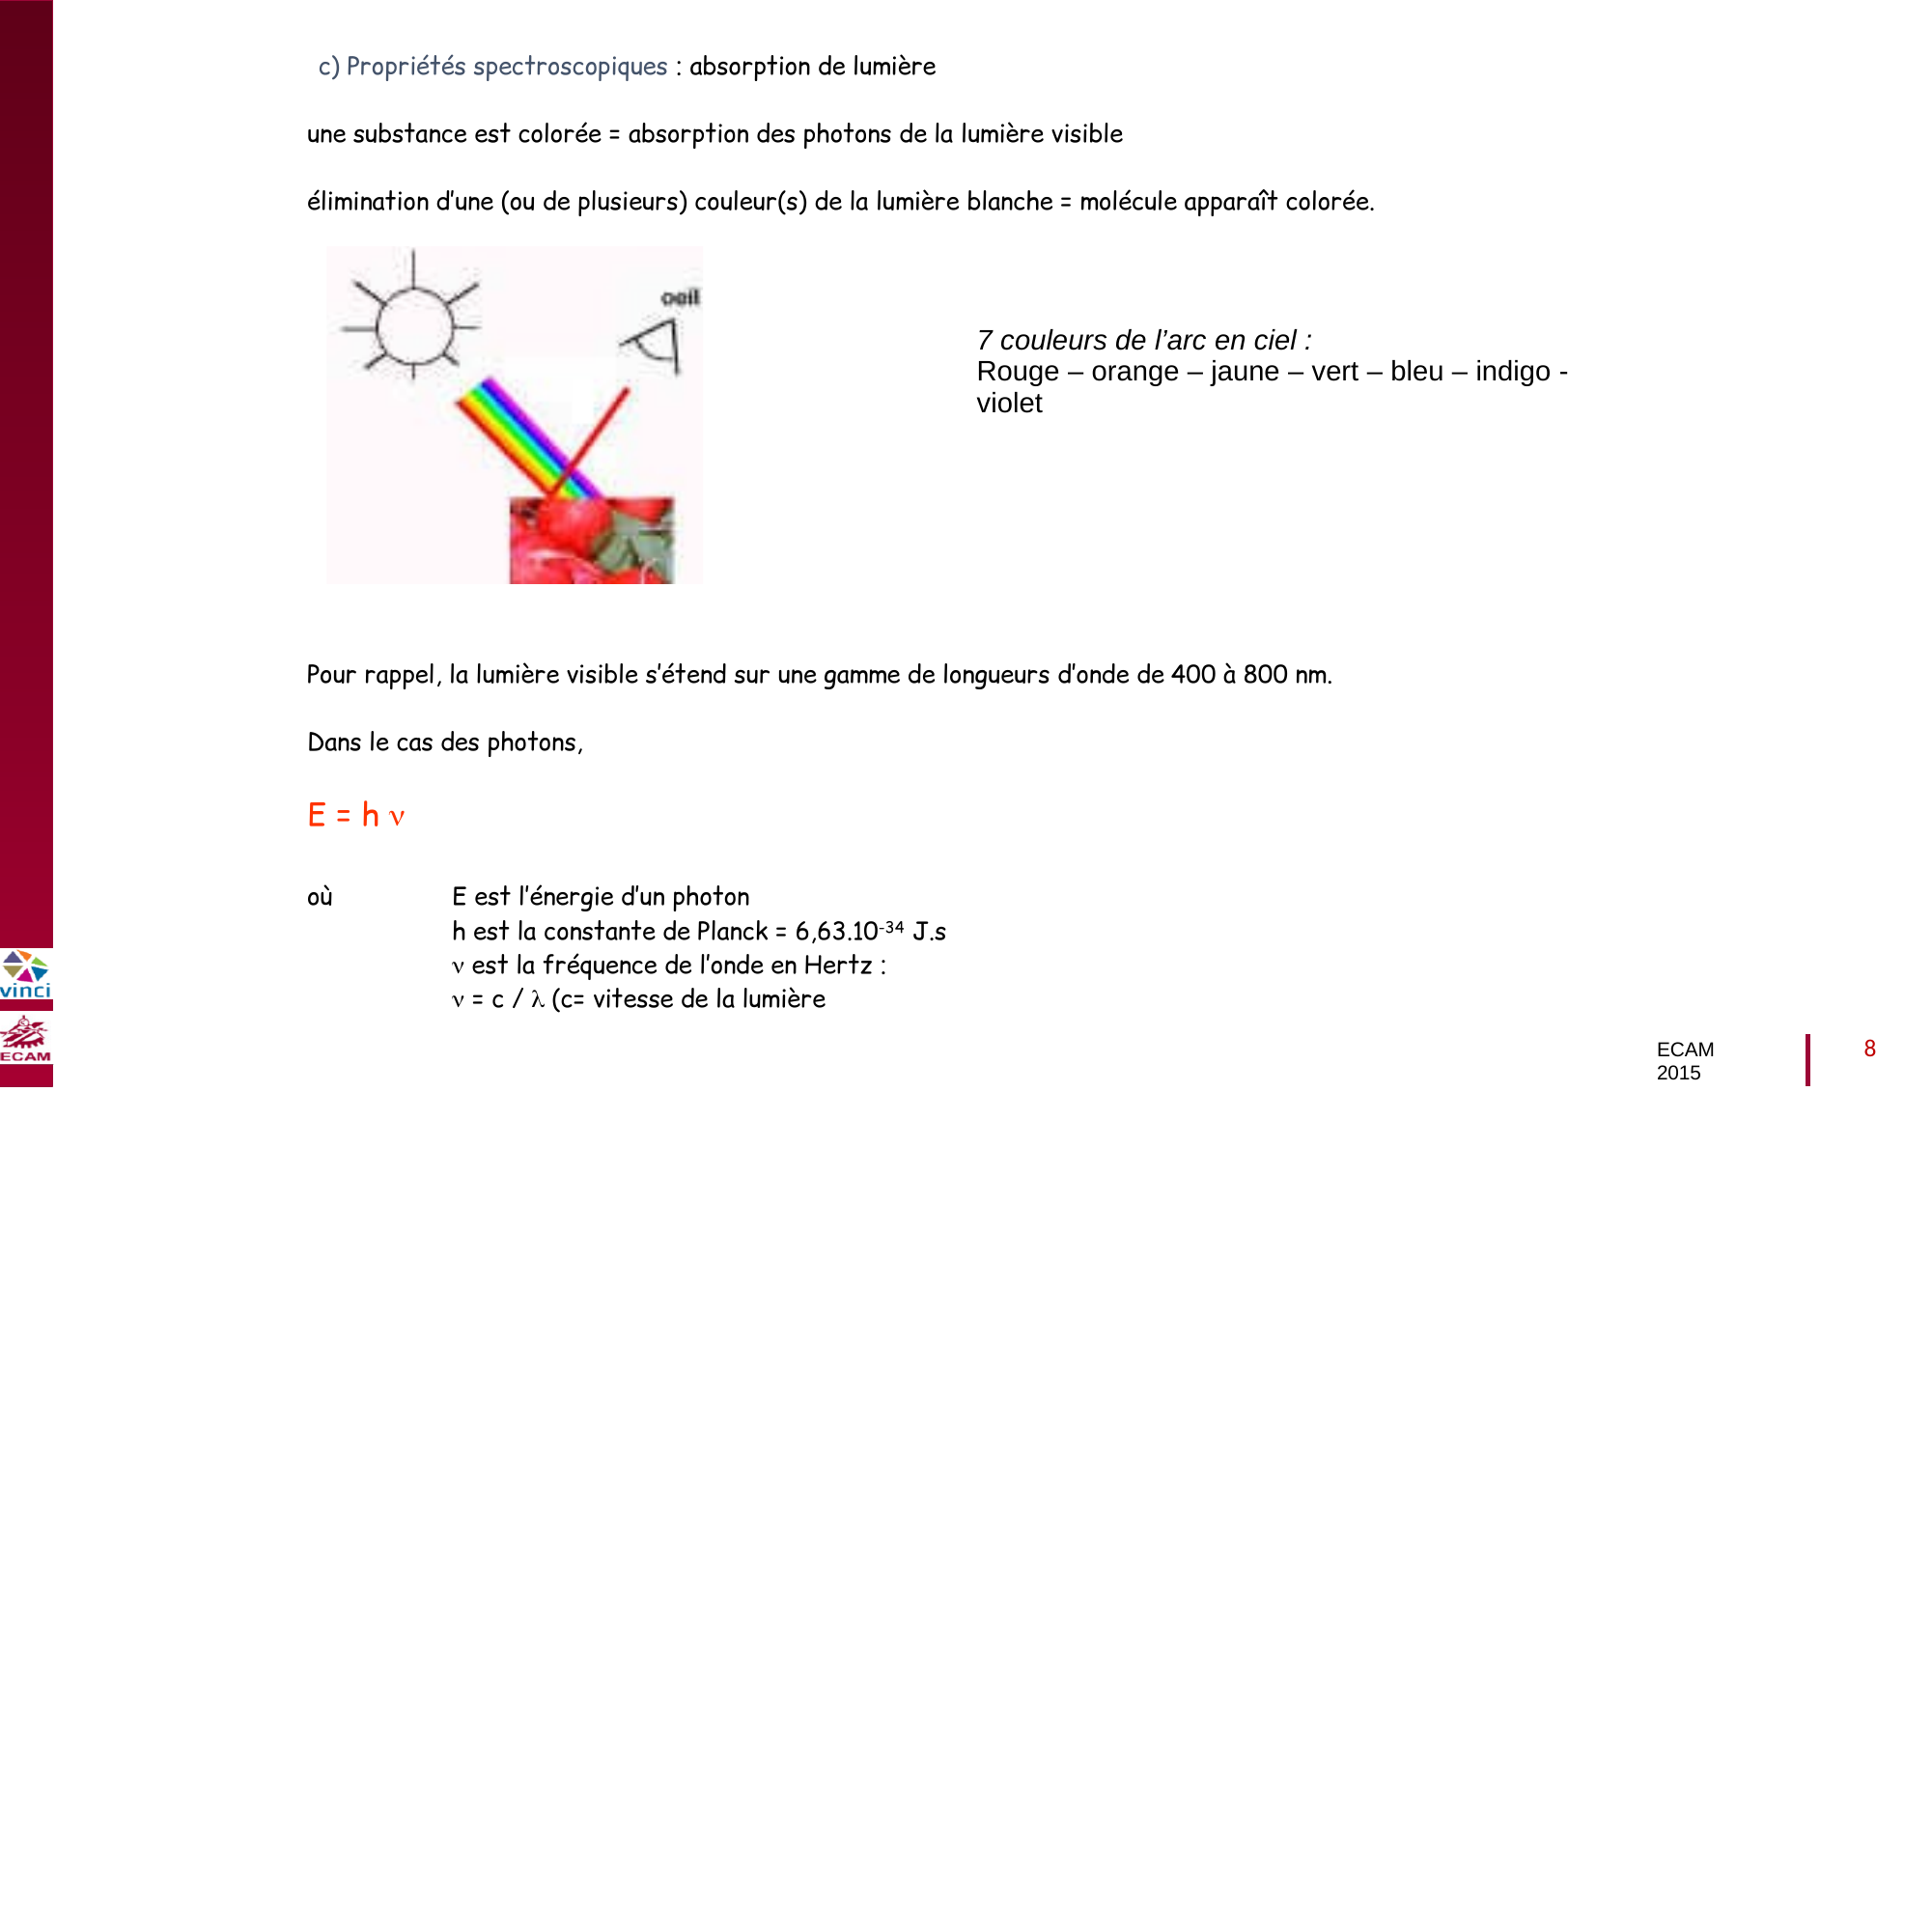

c) Propriétés spectroscopiques : absorption de lumière
une substance est colorée = absorption des photons de la lumière visible
élimination d’une (ou de plusieurs) couleur(s) de la lumière blanche = molécule apparaît colorée.

B2040-Chimie du vivant et environnement
7 couleurs de l’arc en ciel :
Rouge – orange – jaune – vert – bleu – indigo - violet
Pour rappel, la lumière visible s’étend sur une gamme de longueurs d’onde de 400 à 800 nm.
Dans le cas des photons,
E = h ν
où
E est l’énergie d’un photon
h est la constante de Planck = 6,63.10-34 J.s
ν est la fréquence de l’onde en Hertz :
ν = c / λ (c= vitesse de la lumière

8
ECAM 2015